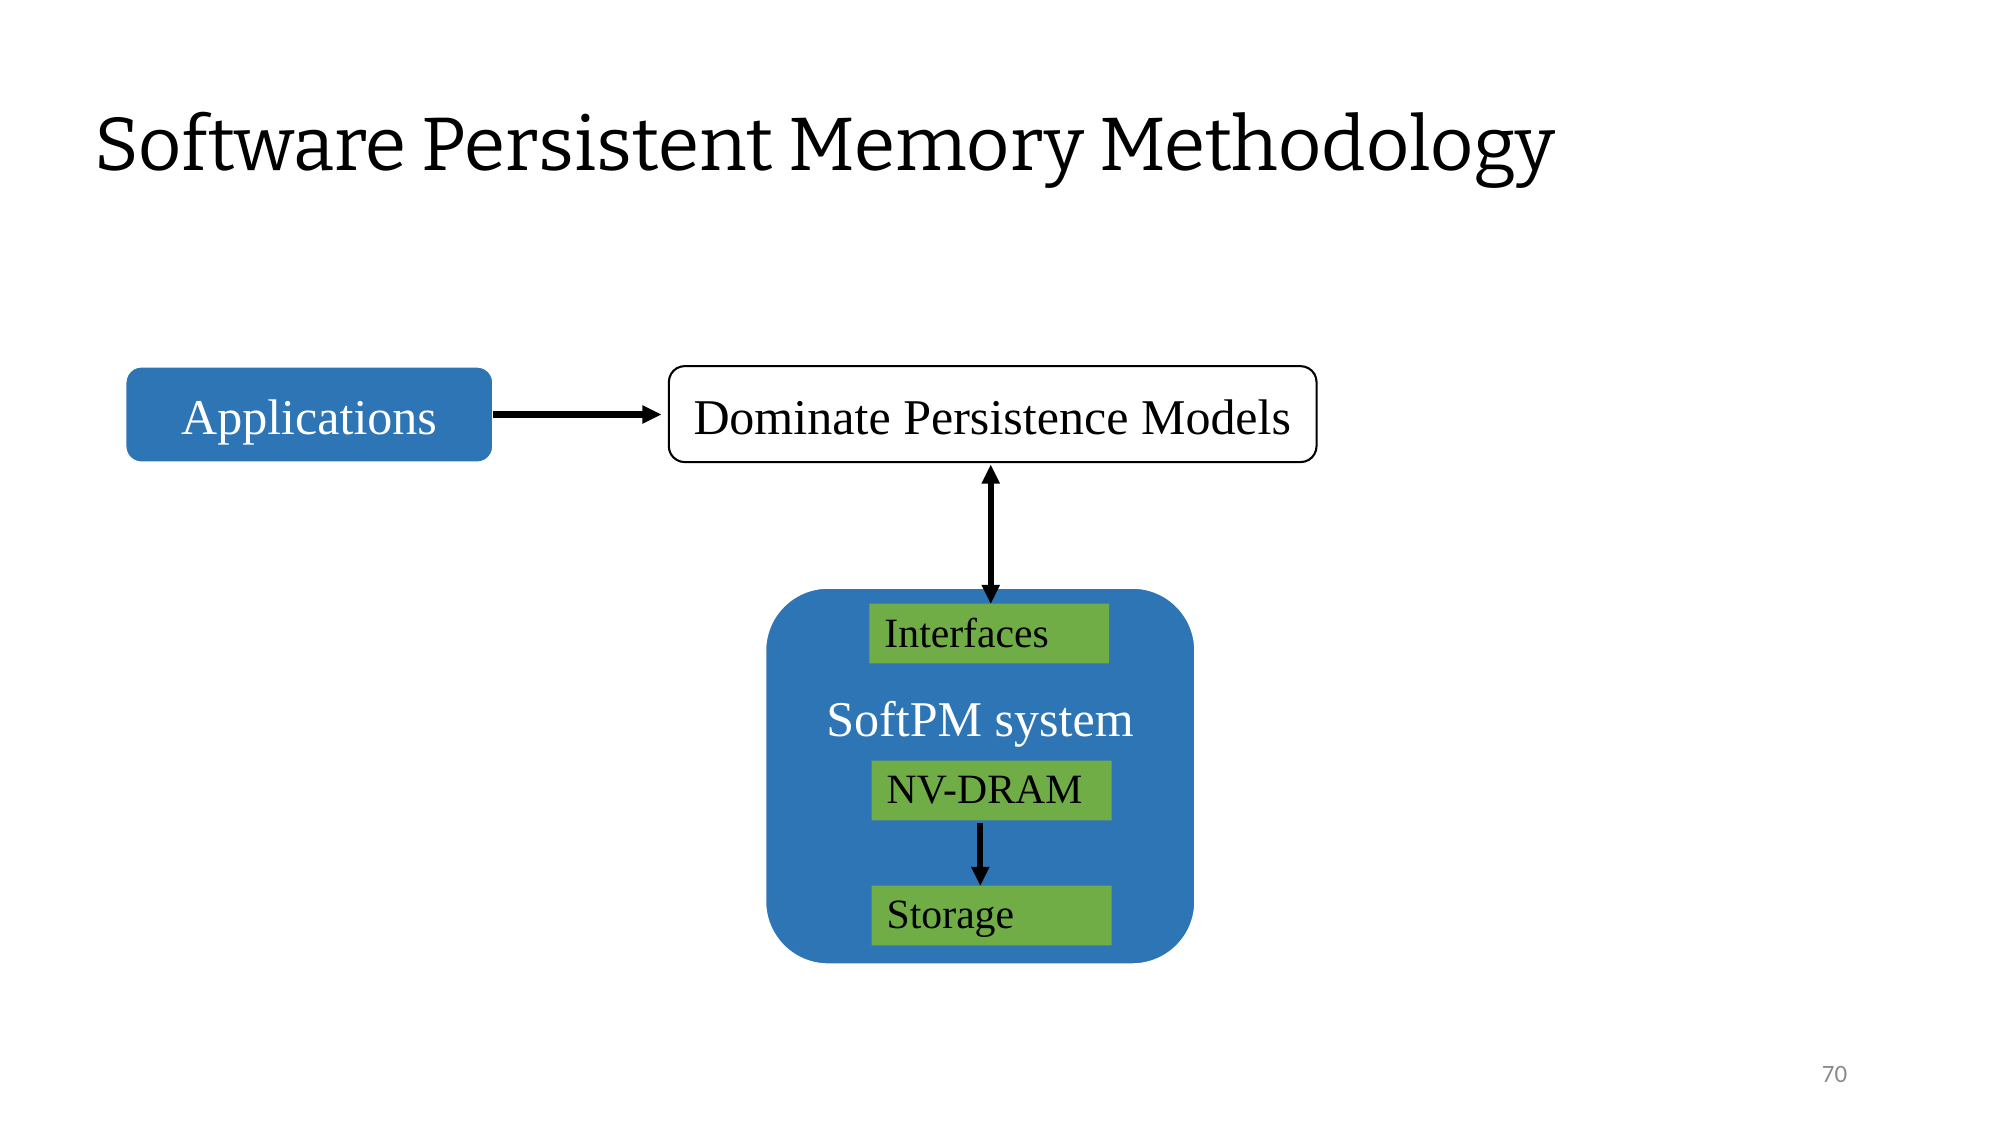

Software Persistent Memory Methodology
Dominate Persistence Models
Applications

SoftPM system

Interfaces
NV-DRAM
Storage
70